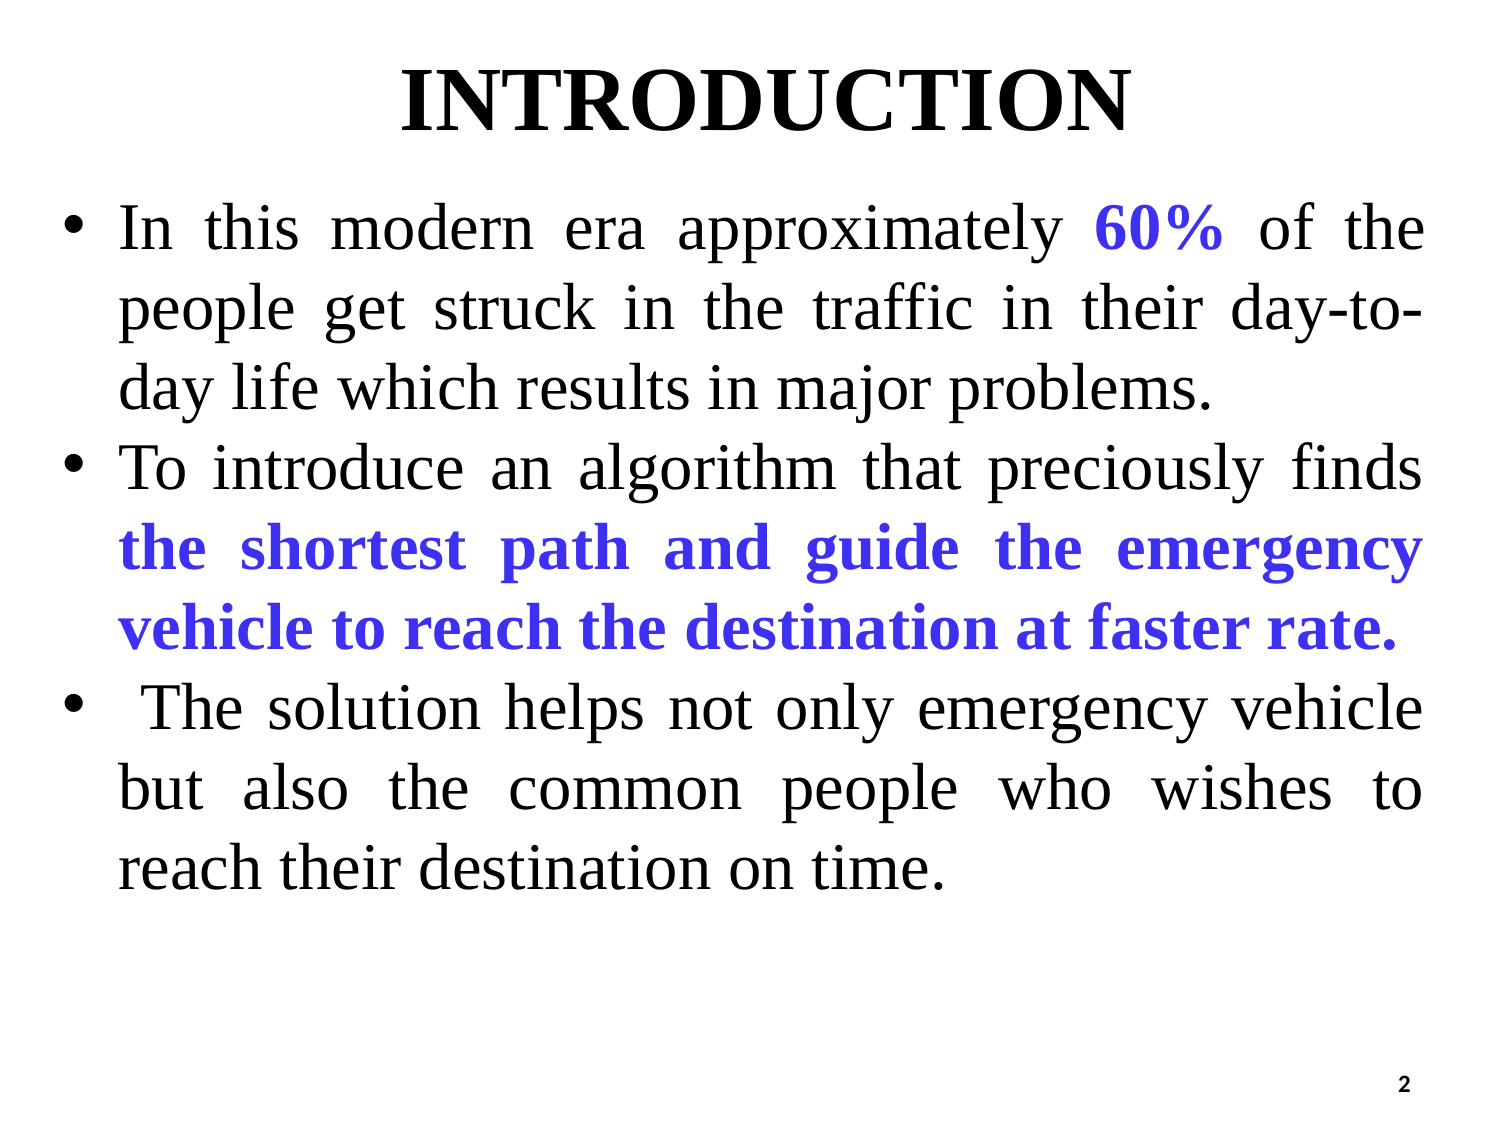

# INTRODUCTION
In this modern era approximately 60% of the people get struck in the traffic in their day-to-day life which results in major problems.
To introduce an algorithm that preciously finds the shortest path and guide the emergency vehicle to reach the destination at faster rate.
 The solution helps not only emergency vehicle but also the common people who wishes to reach their destination on time.

2